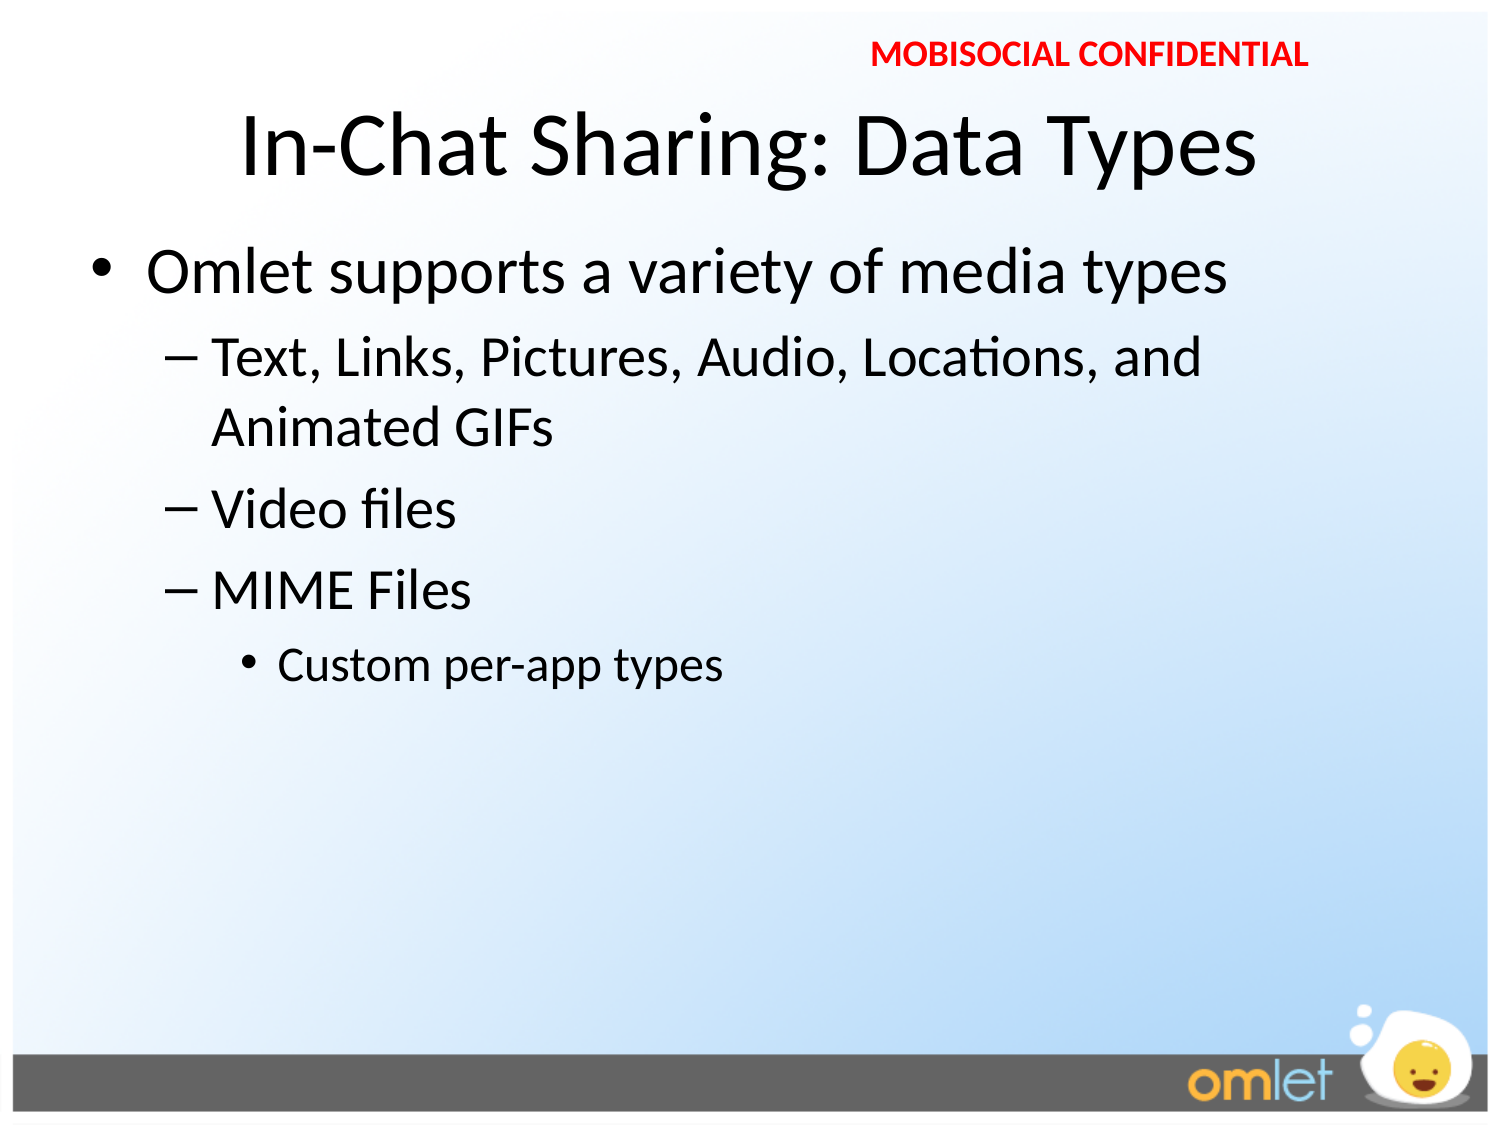

# In-Chat Sharing: Data Types
Omlet supports a variety of media types
Text, Links, Pictures, Audio, Locations, and Animated GIFs
Video files
MIME Files
Custom per-app types